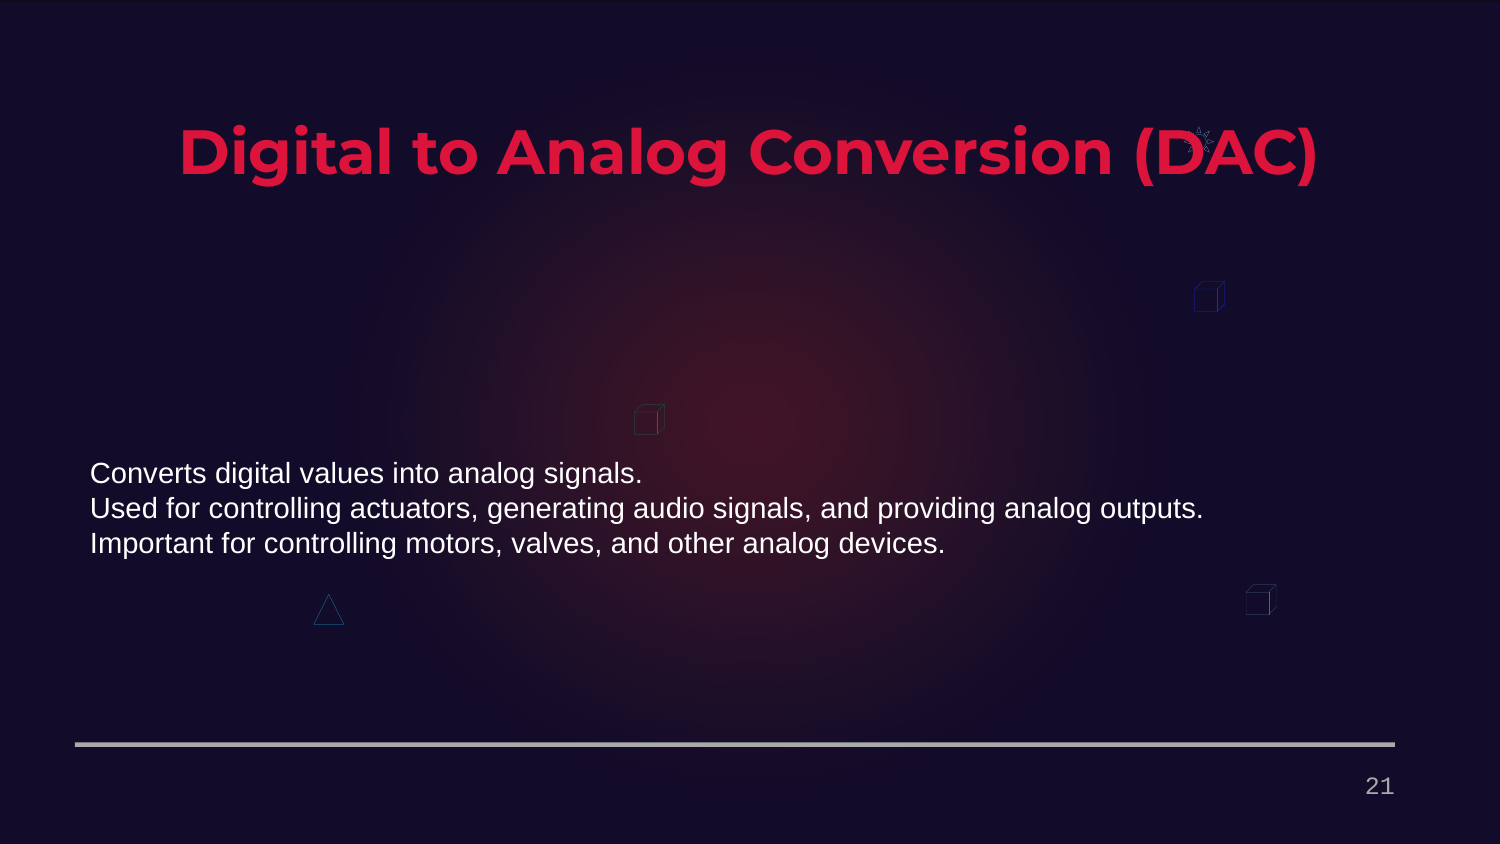

Digital to Analog Conversion (DAC)

Converts digital values into analog signals.
Used for controlling actuators, generating audio signals, and providing analog outputs.
Important for controlling motors, valves, and other analog devices.

21